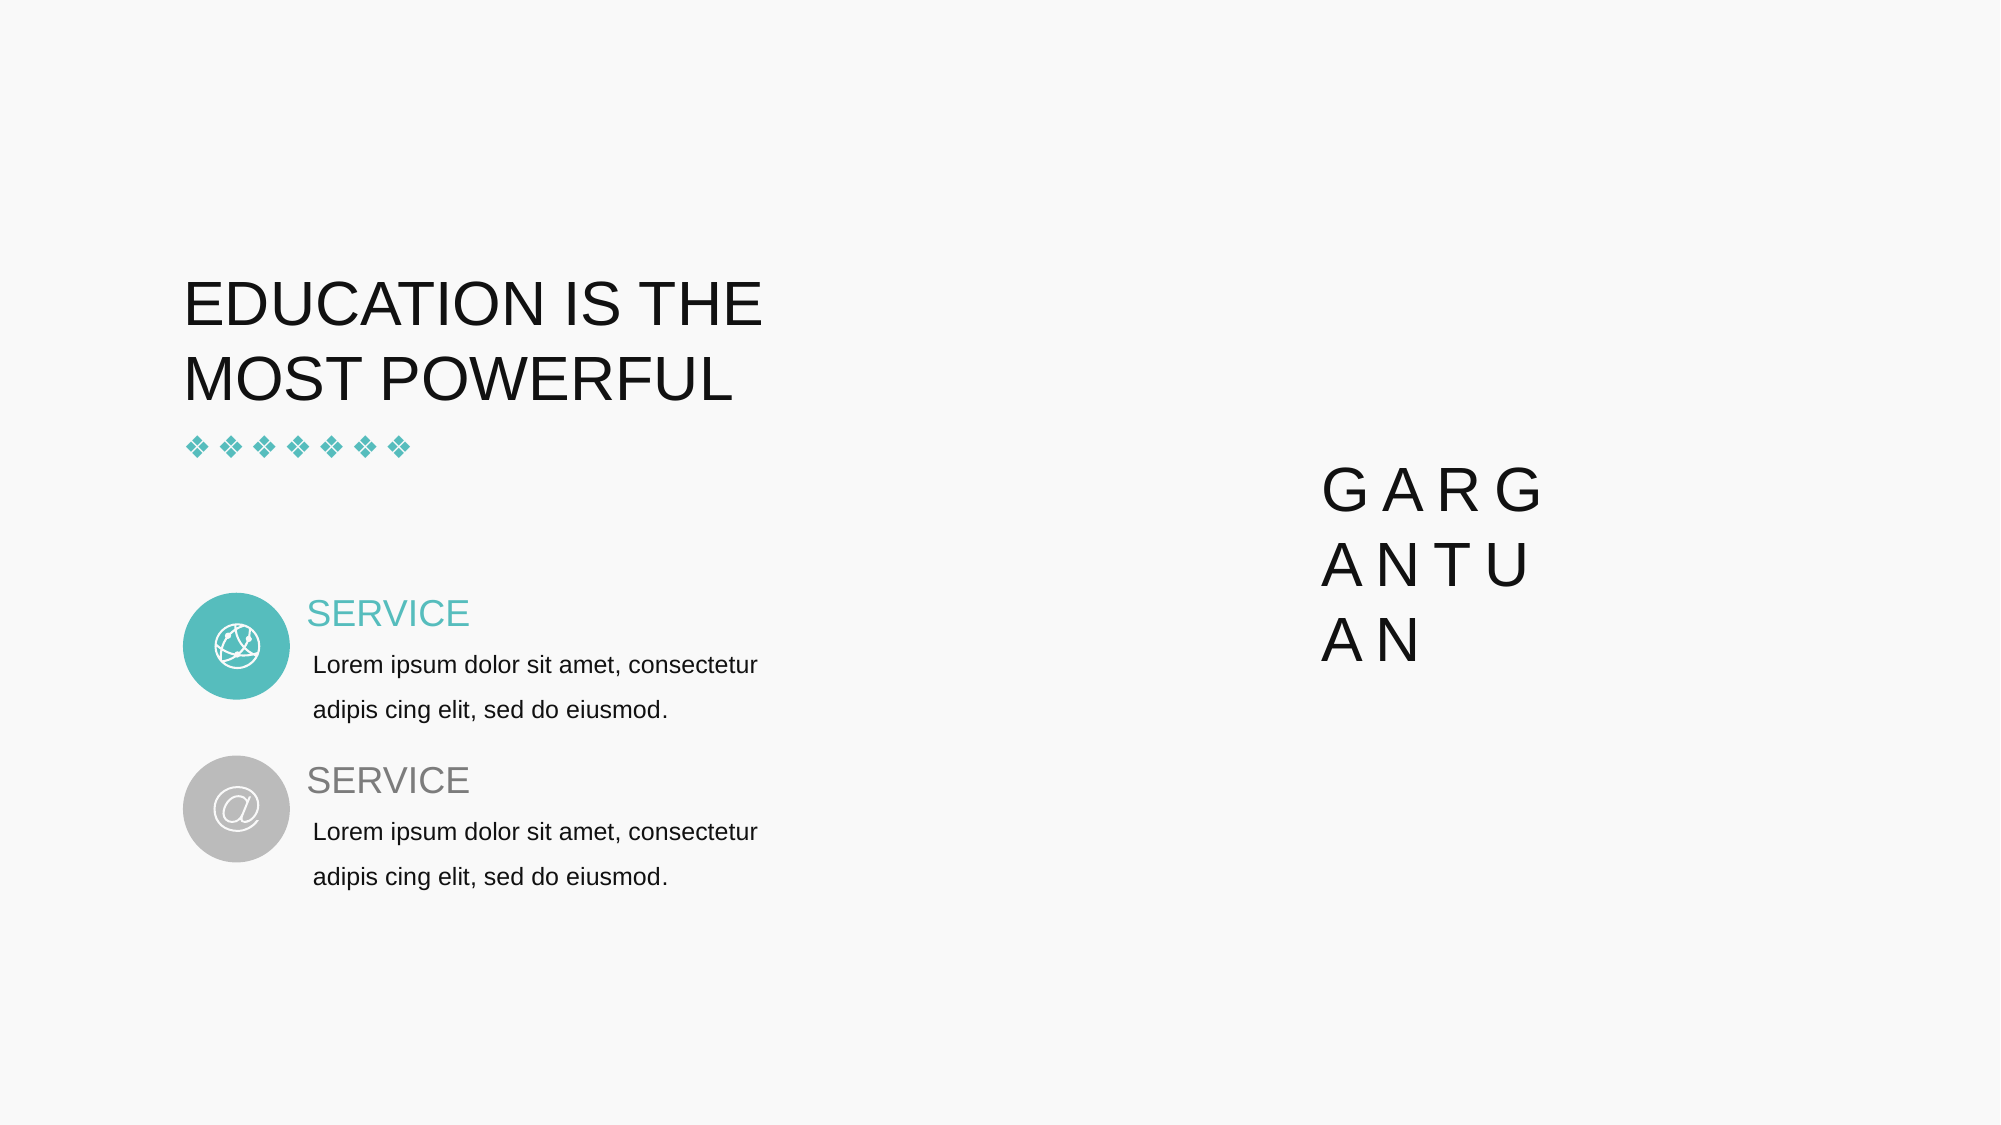

EDUCATION IS THE MOST POWERFUL

❖
❖
❖
❖
❖
❖
❖
GARGANTUAN
SERVICE

Lorem ipsum dolor sit amet, consectetur adipis cing elit, sed do eiusmod.
SERVICE

Lorem ipsum dolor sit amet, consectetur adipis cing elit, sed do eiusmod.